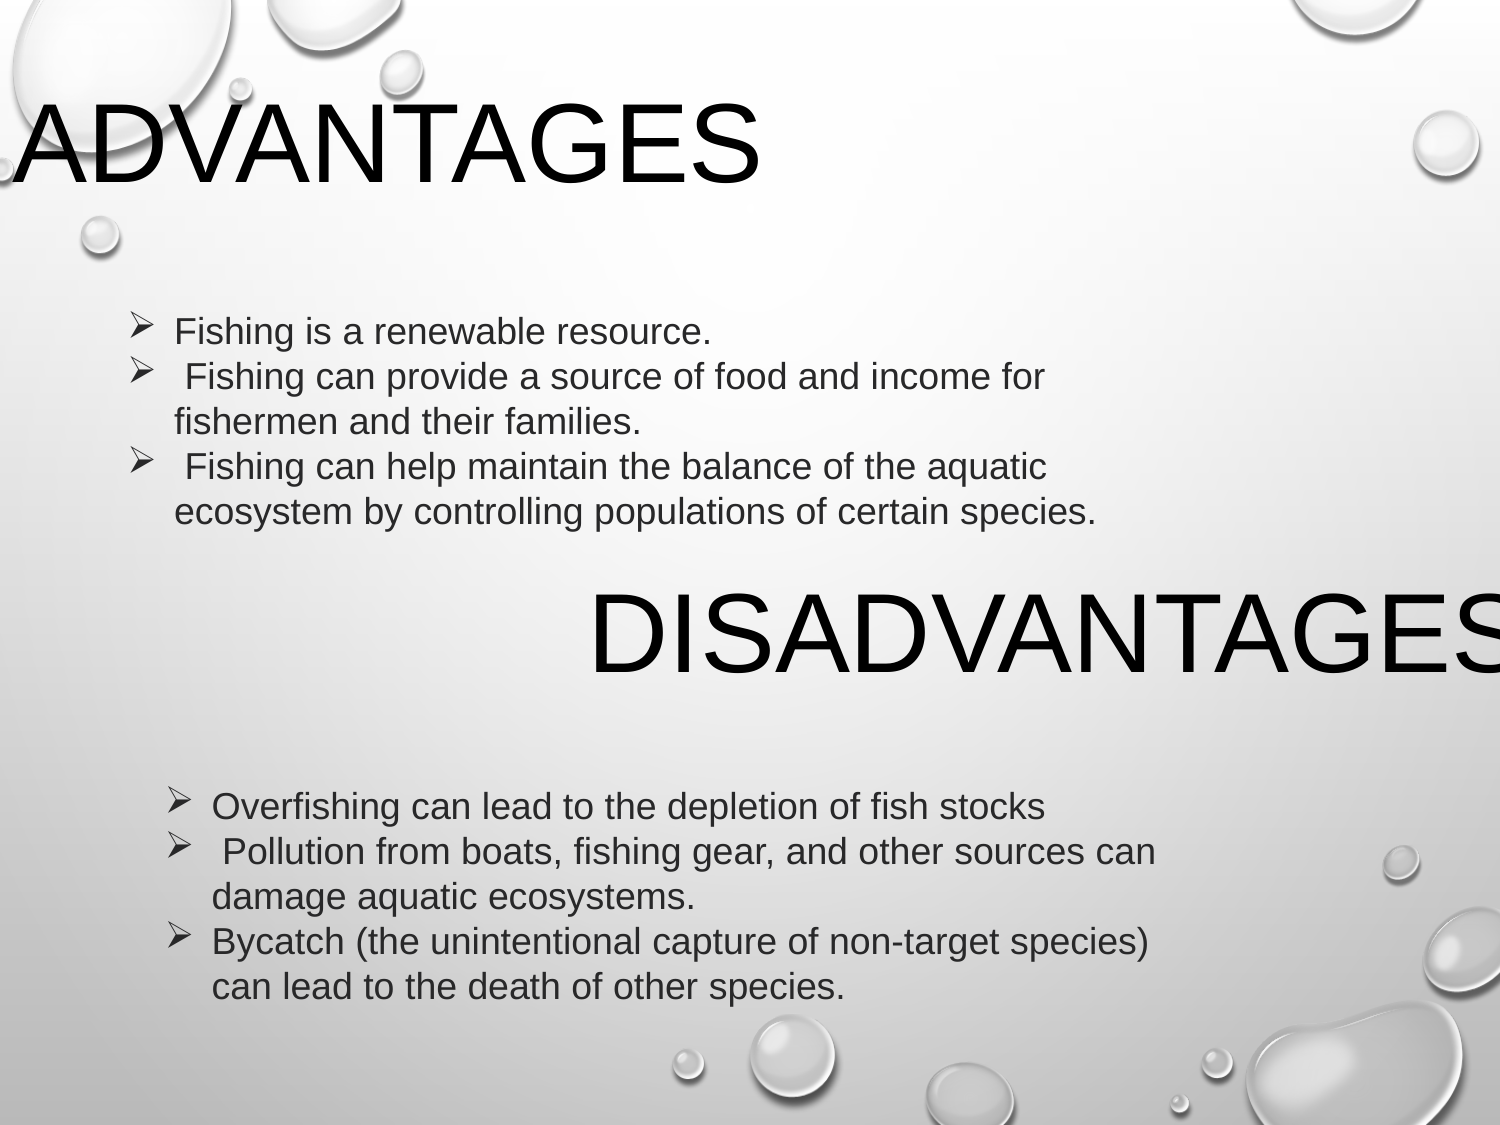

ADVANTAGES
Fishing is a renewable resource.
 Fishing can provide a source of food and income for fishermen and their families.
 Fishing can help maintain the balance of the aquatic ecosystem by controlling populations of certain species.
DISADVANTAGES
Overfishing can lead to the depletion of fish stocks
 Pollution from boats, fishing gear, and other sources can damage aquatic ecosystems.
Bycatch (the unintentional capture of non-target species) can lead to the death of other species.